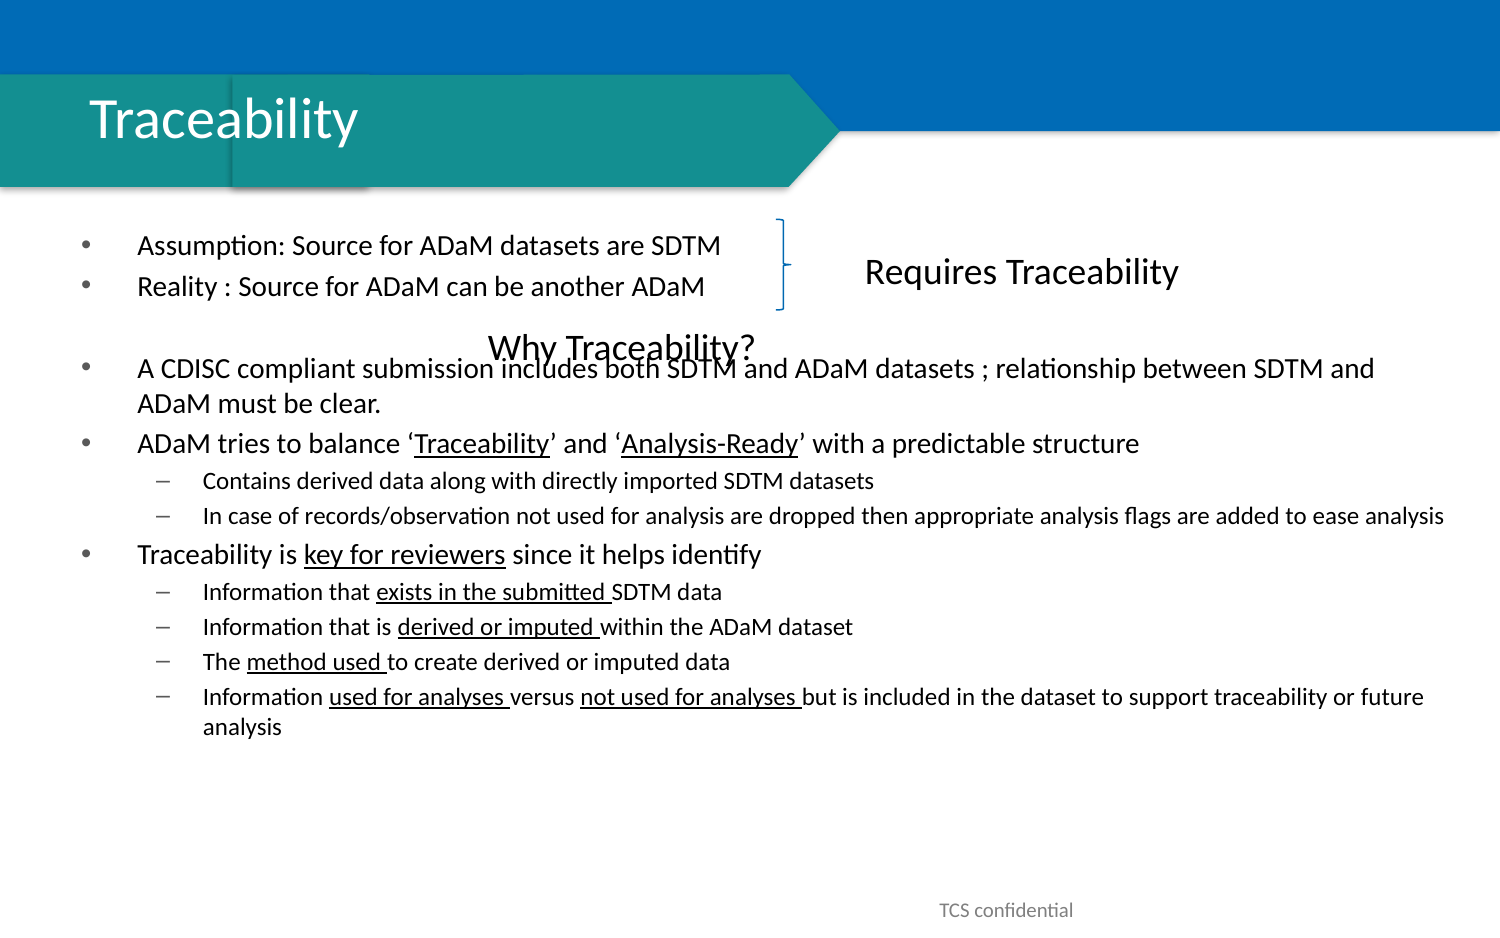

# Traceability
Assumption: Source for ADaM datasets are SDTM
Reality : Source for ADaM can be another ADaM

A CDISC compliant submission includes both SDTM and ADaM datasets ; relationship between SDTM and ADaM must be clear.
ADaM tries to balance ‘Traceability’ and ‘Analysis-Ready’ with a predictable structure
Contains derived data along with directly imported SDTM datasets
In case of records/observation not used for analysis are dropped then appropriate analysis flags are added to ease analysis
Traceability is key for reviewers since it helps identify
Information that exists in the submitted SDTM data
Information that is derived or imputed within the ADaM dataset
The method used to create derived or imputed data
Information used for analyses versus not used for analyses but is included in the dataset to support traceability or future analysis

Requires Traceability
Why Traceability?
TCS confidential